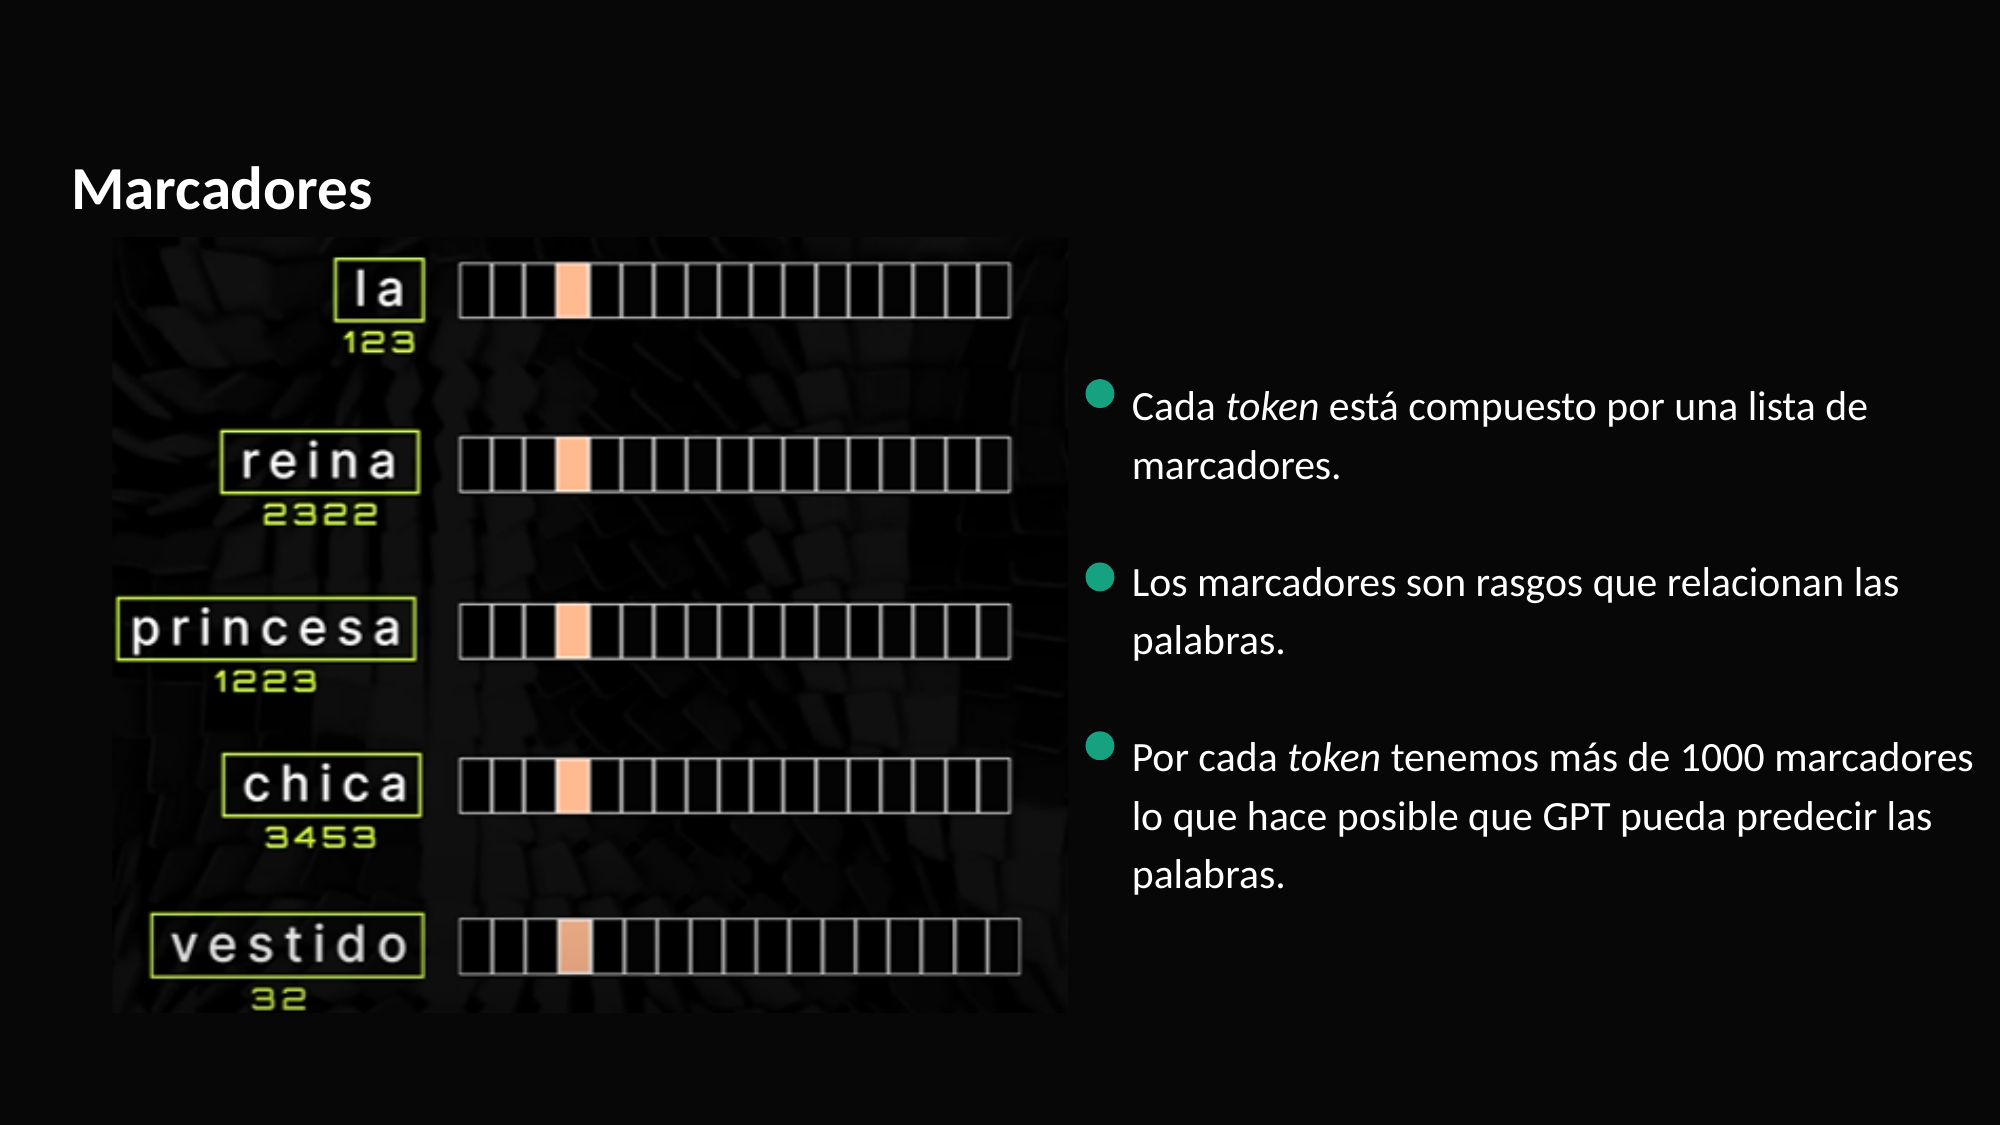

Marcadores

Cada token está compuesto por una lista de marcadores.

Los marcadores son rasgos que relacionan las palabras.

Por cada token tenemos más de 1000 marcadores lo que hace posible que GPT pueda predecir las palabras.